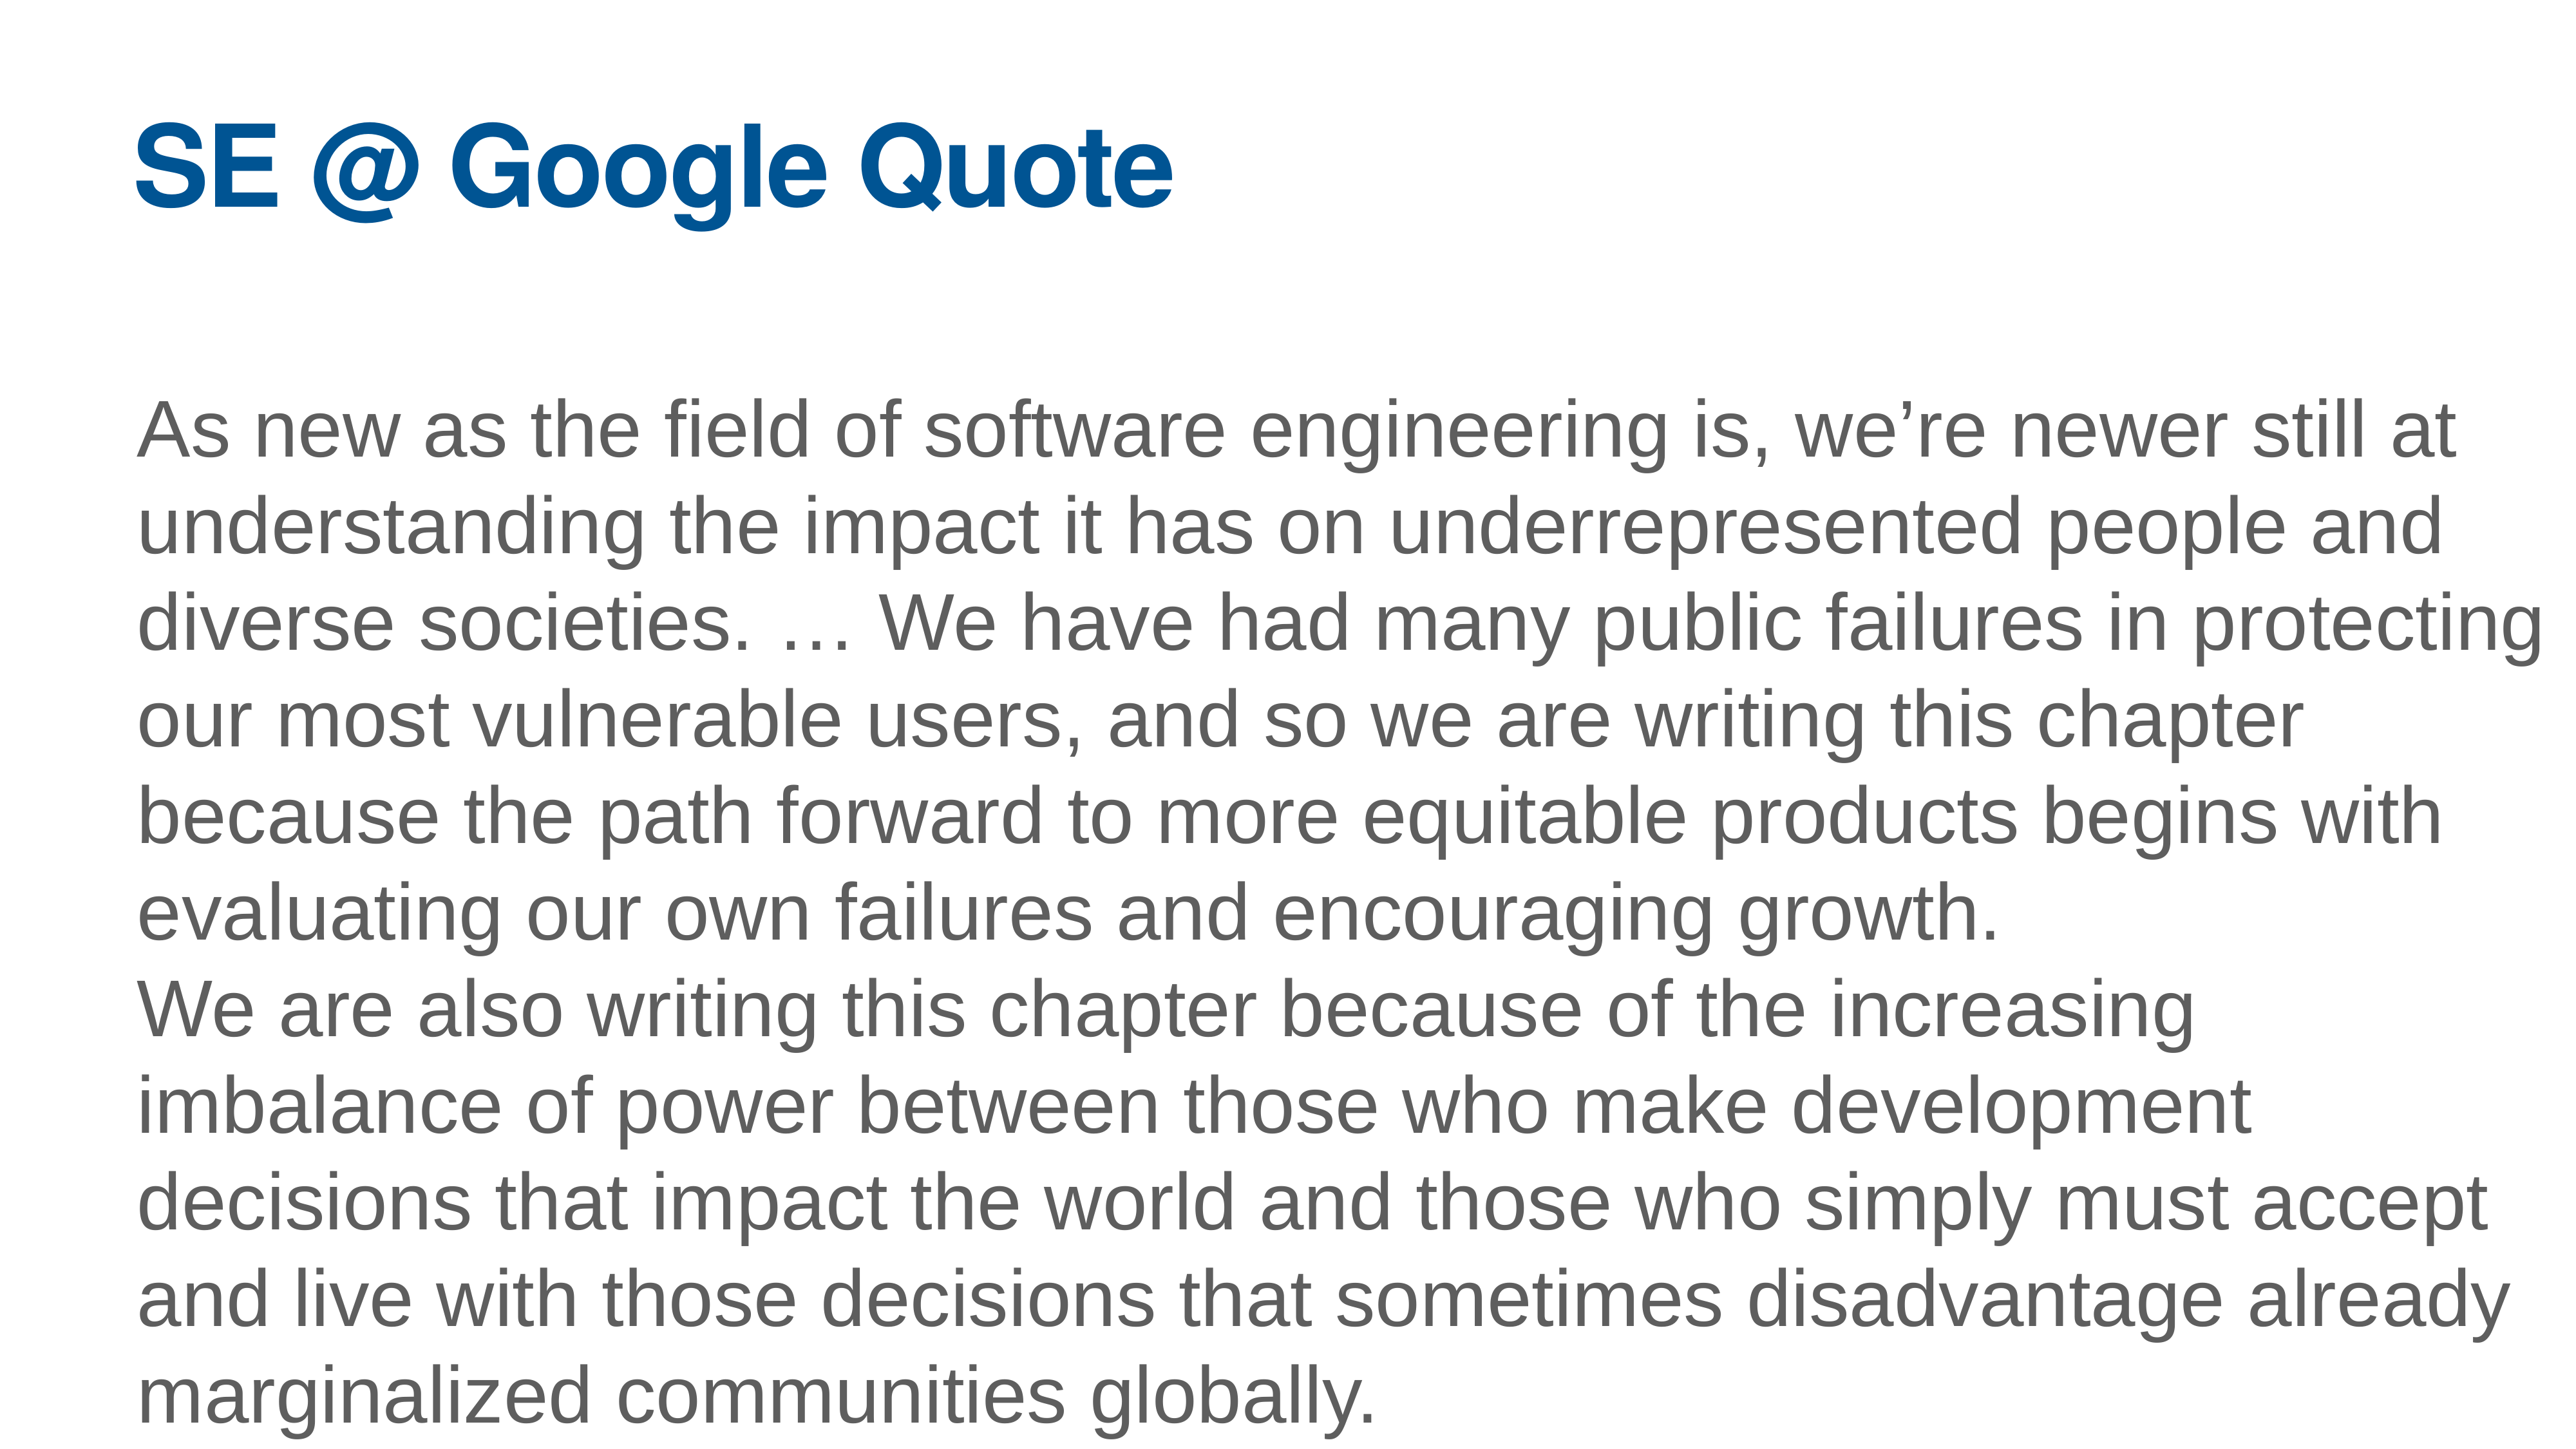

# SE @ Google Quote

As new as the field of software engineering is, we’re newer still at understanding the impact it has on underrepresented people and diverse societies. … We have had many public failures in protecting our most vulnerable users, and so we are writing this chapter because the path forward to more equitable products begins with evaluating our own failures and encouraging growth.
We are also writing this chapter because of the increasing imbalance of power between those who make development decisions that impact the world and those who simply must accept and live with those decisions that sometimes disadvantage already marginalized communities globally.